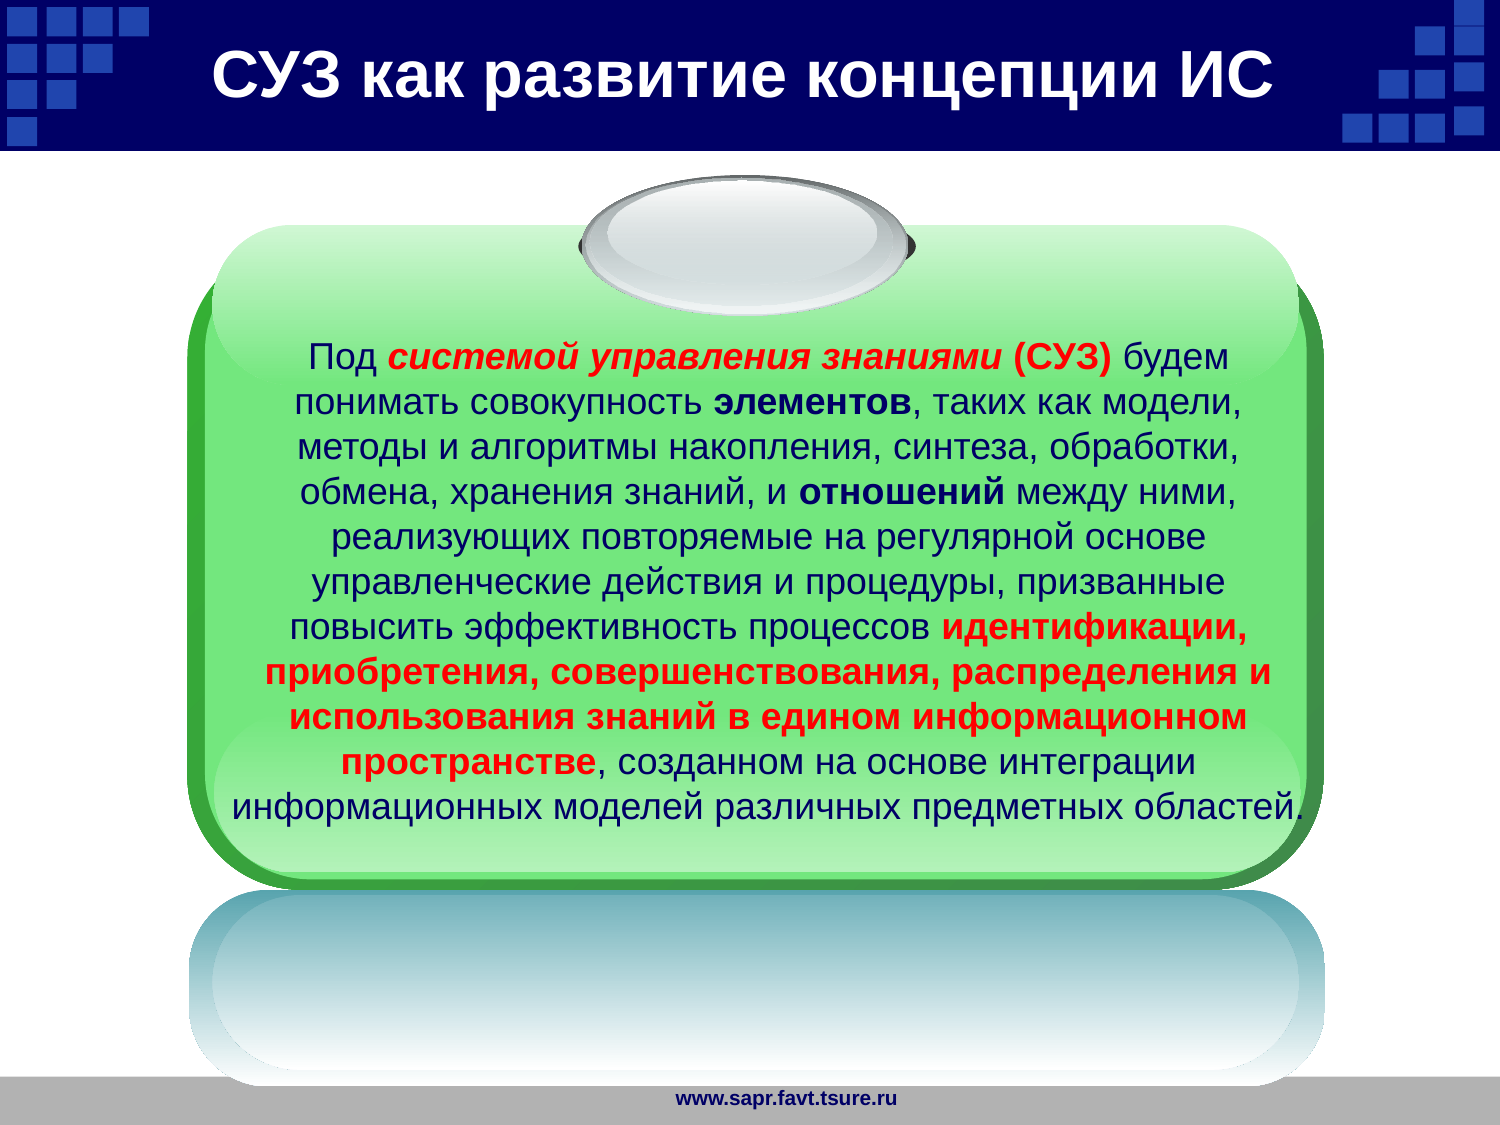

СУЗ как развитие концепции ИС

Под системой управления знаниями (СУЗ) будем понимать совокупность элементов, таких как модели, методы и алгоритмы накопления, синтеза, обработки, обмена, хранения знаний, и отношений между ними, реализующих повторяемые на регулярной основе управленческие действия и процедуры, призванные повысить эффективность процессов идентификации, приобретения, совершенствования, распределения и использования знаний в едином информационном пространстве, созданном на основе интеграции информационных моделей различных предметных областей.

www.sapr.favt.tsure.ru